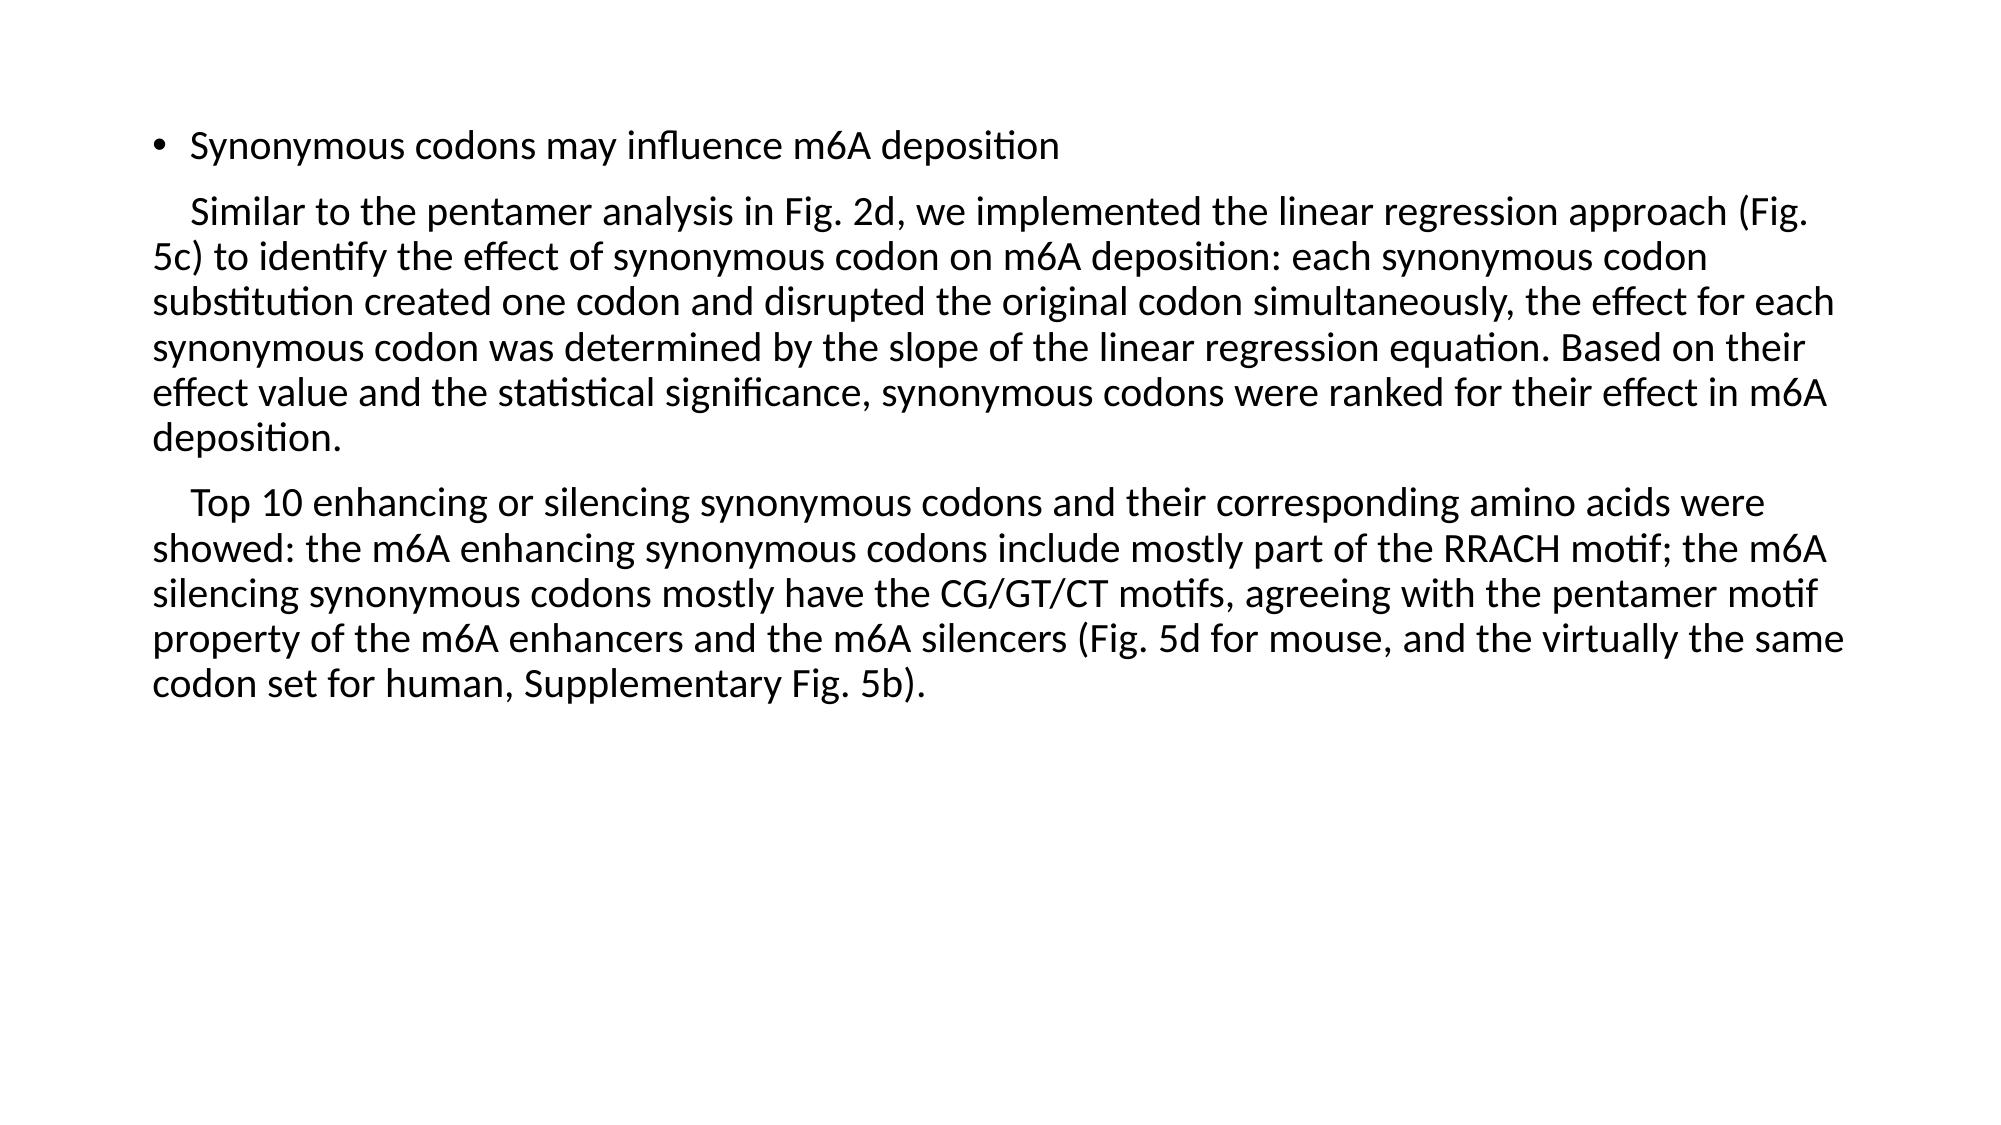

Synonymous codons may influence m6A deposition
    Similar to the pentamer analysis in Fig. 2d, we implemented the linear regression approach (Fig. 5c) to identify the effect of synonymous codon on m6A deposition: each synonymous codon substitution created one codon and disrupted the original codon simultaneously, the effect for each synonymous codon was determined by the slope of the linear regression equation. Based on their effect value and the statistical significance, synonymous codons were ranked for their effect in m6A deposition.
    Top 10 enhancing or silencing synonymous codons and their corresponding amino acids were showed: the m6A enhancing synonymous codons include mostly part of the RRACH motif; the m6A silencing synonymous codons mostly have the CG/GT/CT motifs, agreeing with the pentamer motif property of the m6A enhancers and the m6A silencers (Fig. 5d for mouse, and the virtually the same codon set for human, Supplementary Fig. 5b).